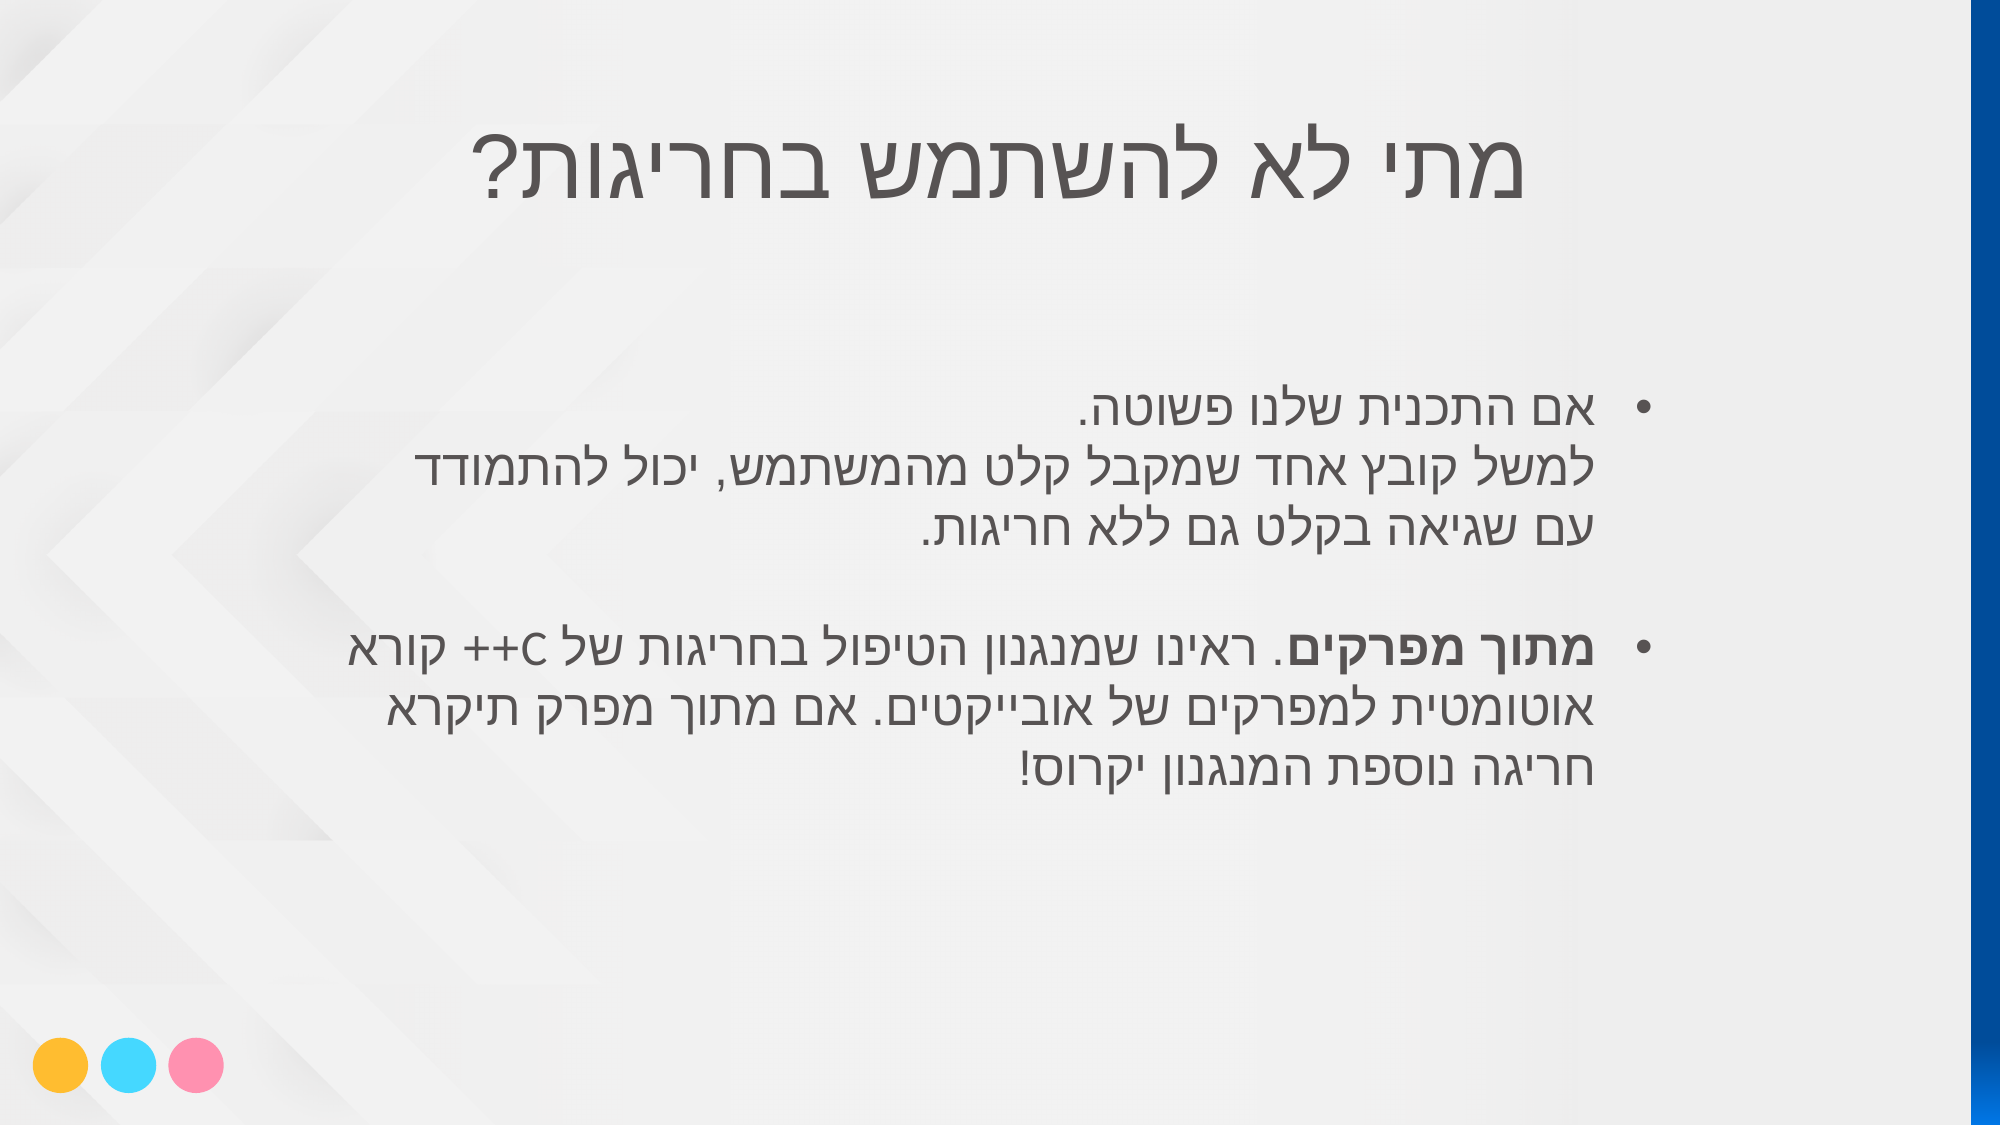

# מתי לא להשתמש בחריגות?
אם התכנית שלנו פשוטה.
למשל קובץ אחד שמקבל קלט מהמשתמש, יכול להתמודד עם שגיאה בקלט גם ללא חריגות.

מתוך מפרקים. ראינו שמנגנון הטיפול בחריגות של C++ קורא אוטומטית למפרקים של אובייקטים. אם מתוך מפרק תיקרא חריגה נוספת המנגנון יקרוס!